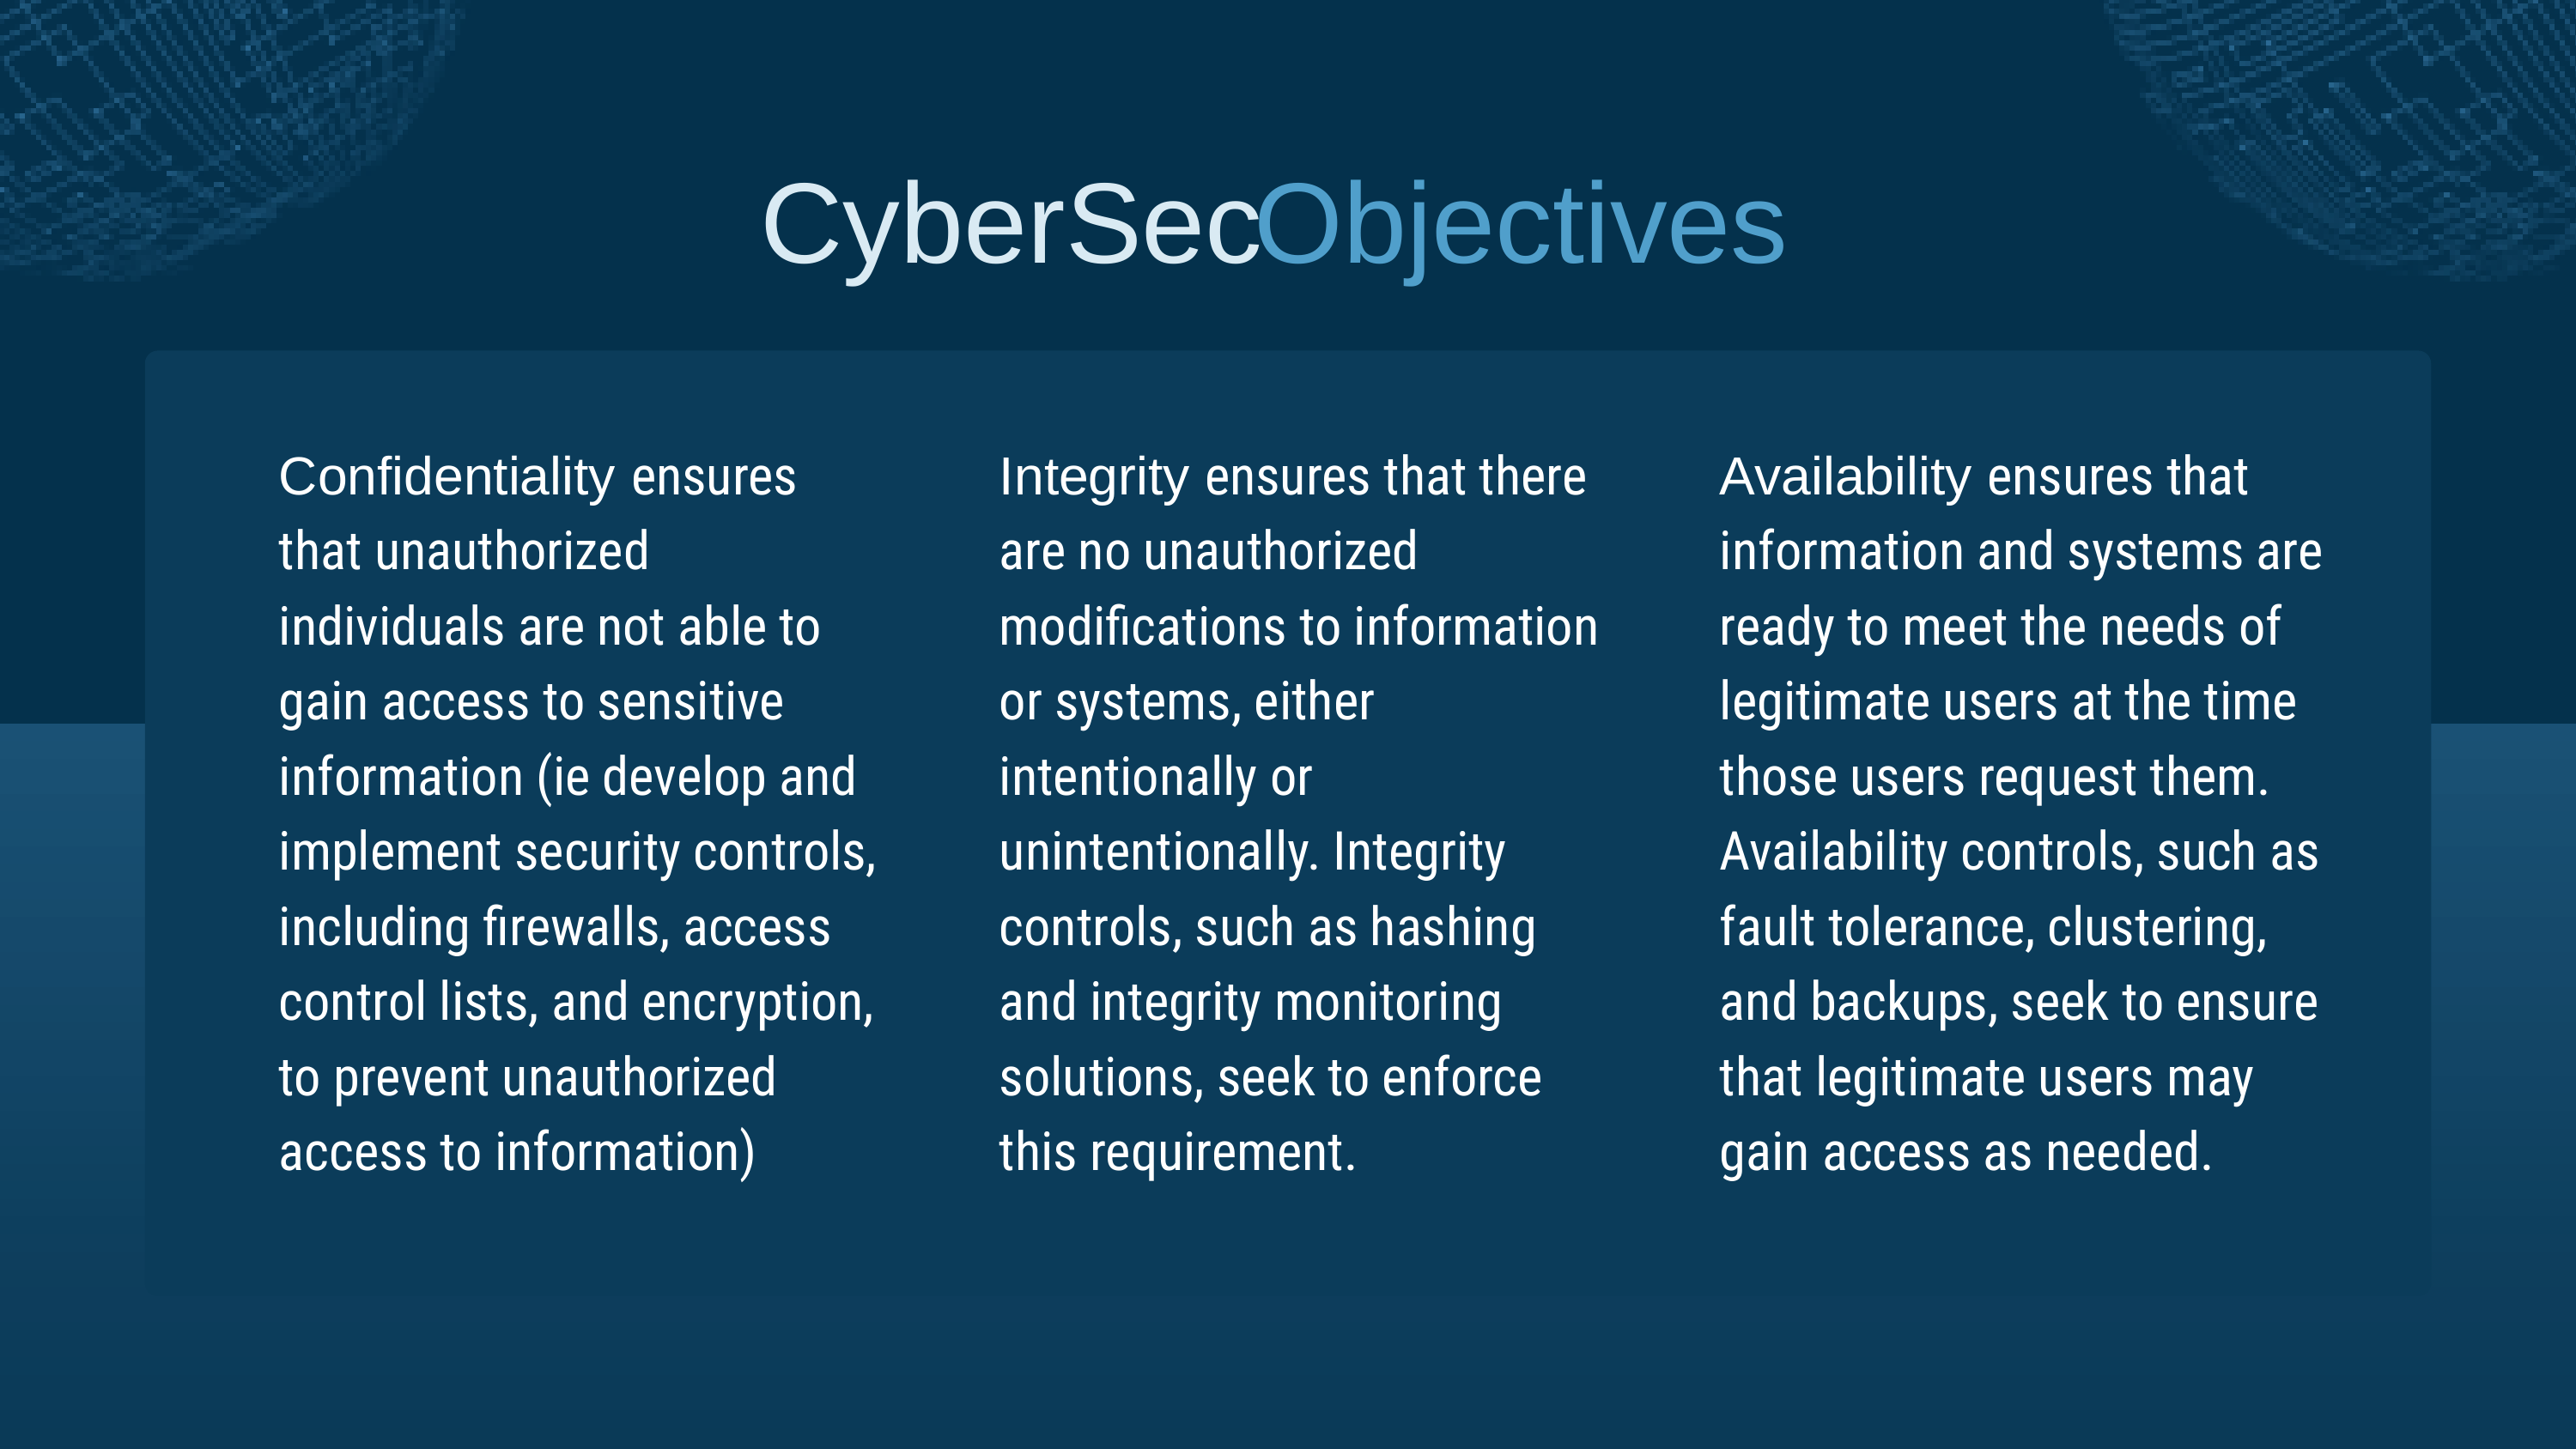

CyberSec
Objectives

Confidentiality ensures that unauthorized individuals are not able to gain access to sensitive information (ie develop and implement security controls, including firewalls, access control lists, and encryption, to prevent unauthorized access to information)

Integrity ensures that there are no unauthorized modifications to information or systems, either intentionally or unintentionally. Integrity controls, such as hashing and integrity monitoring solutions, seek to enforce this requirement.

Availability ensures that information and systems are ready to meet the needs of legitimate users at the time those users request them. Availability controls, such as fault tolerance, clustering, and backups, seek to ensure that legitimate users may gain access as needed.